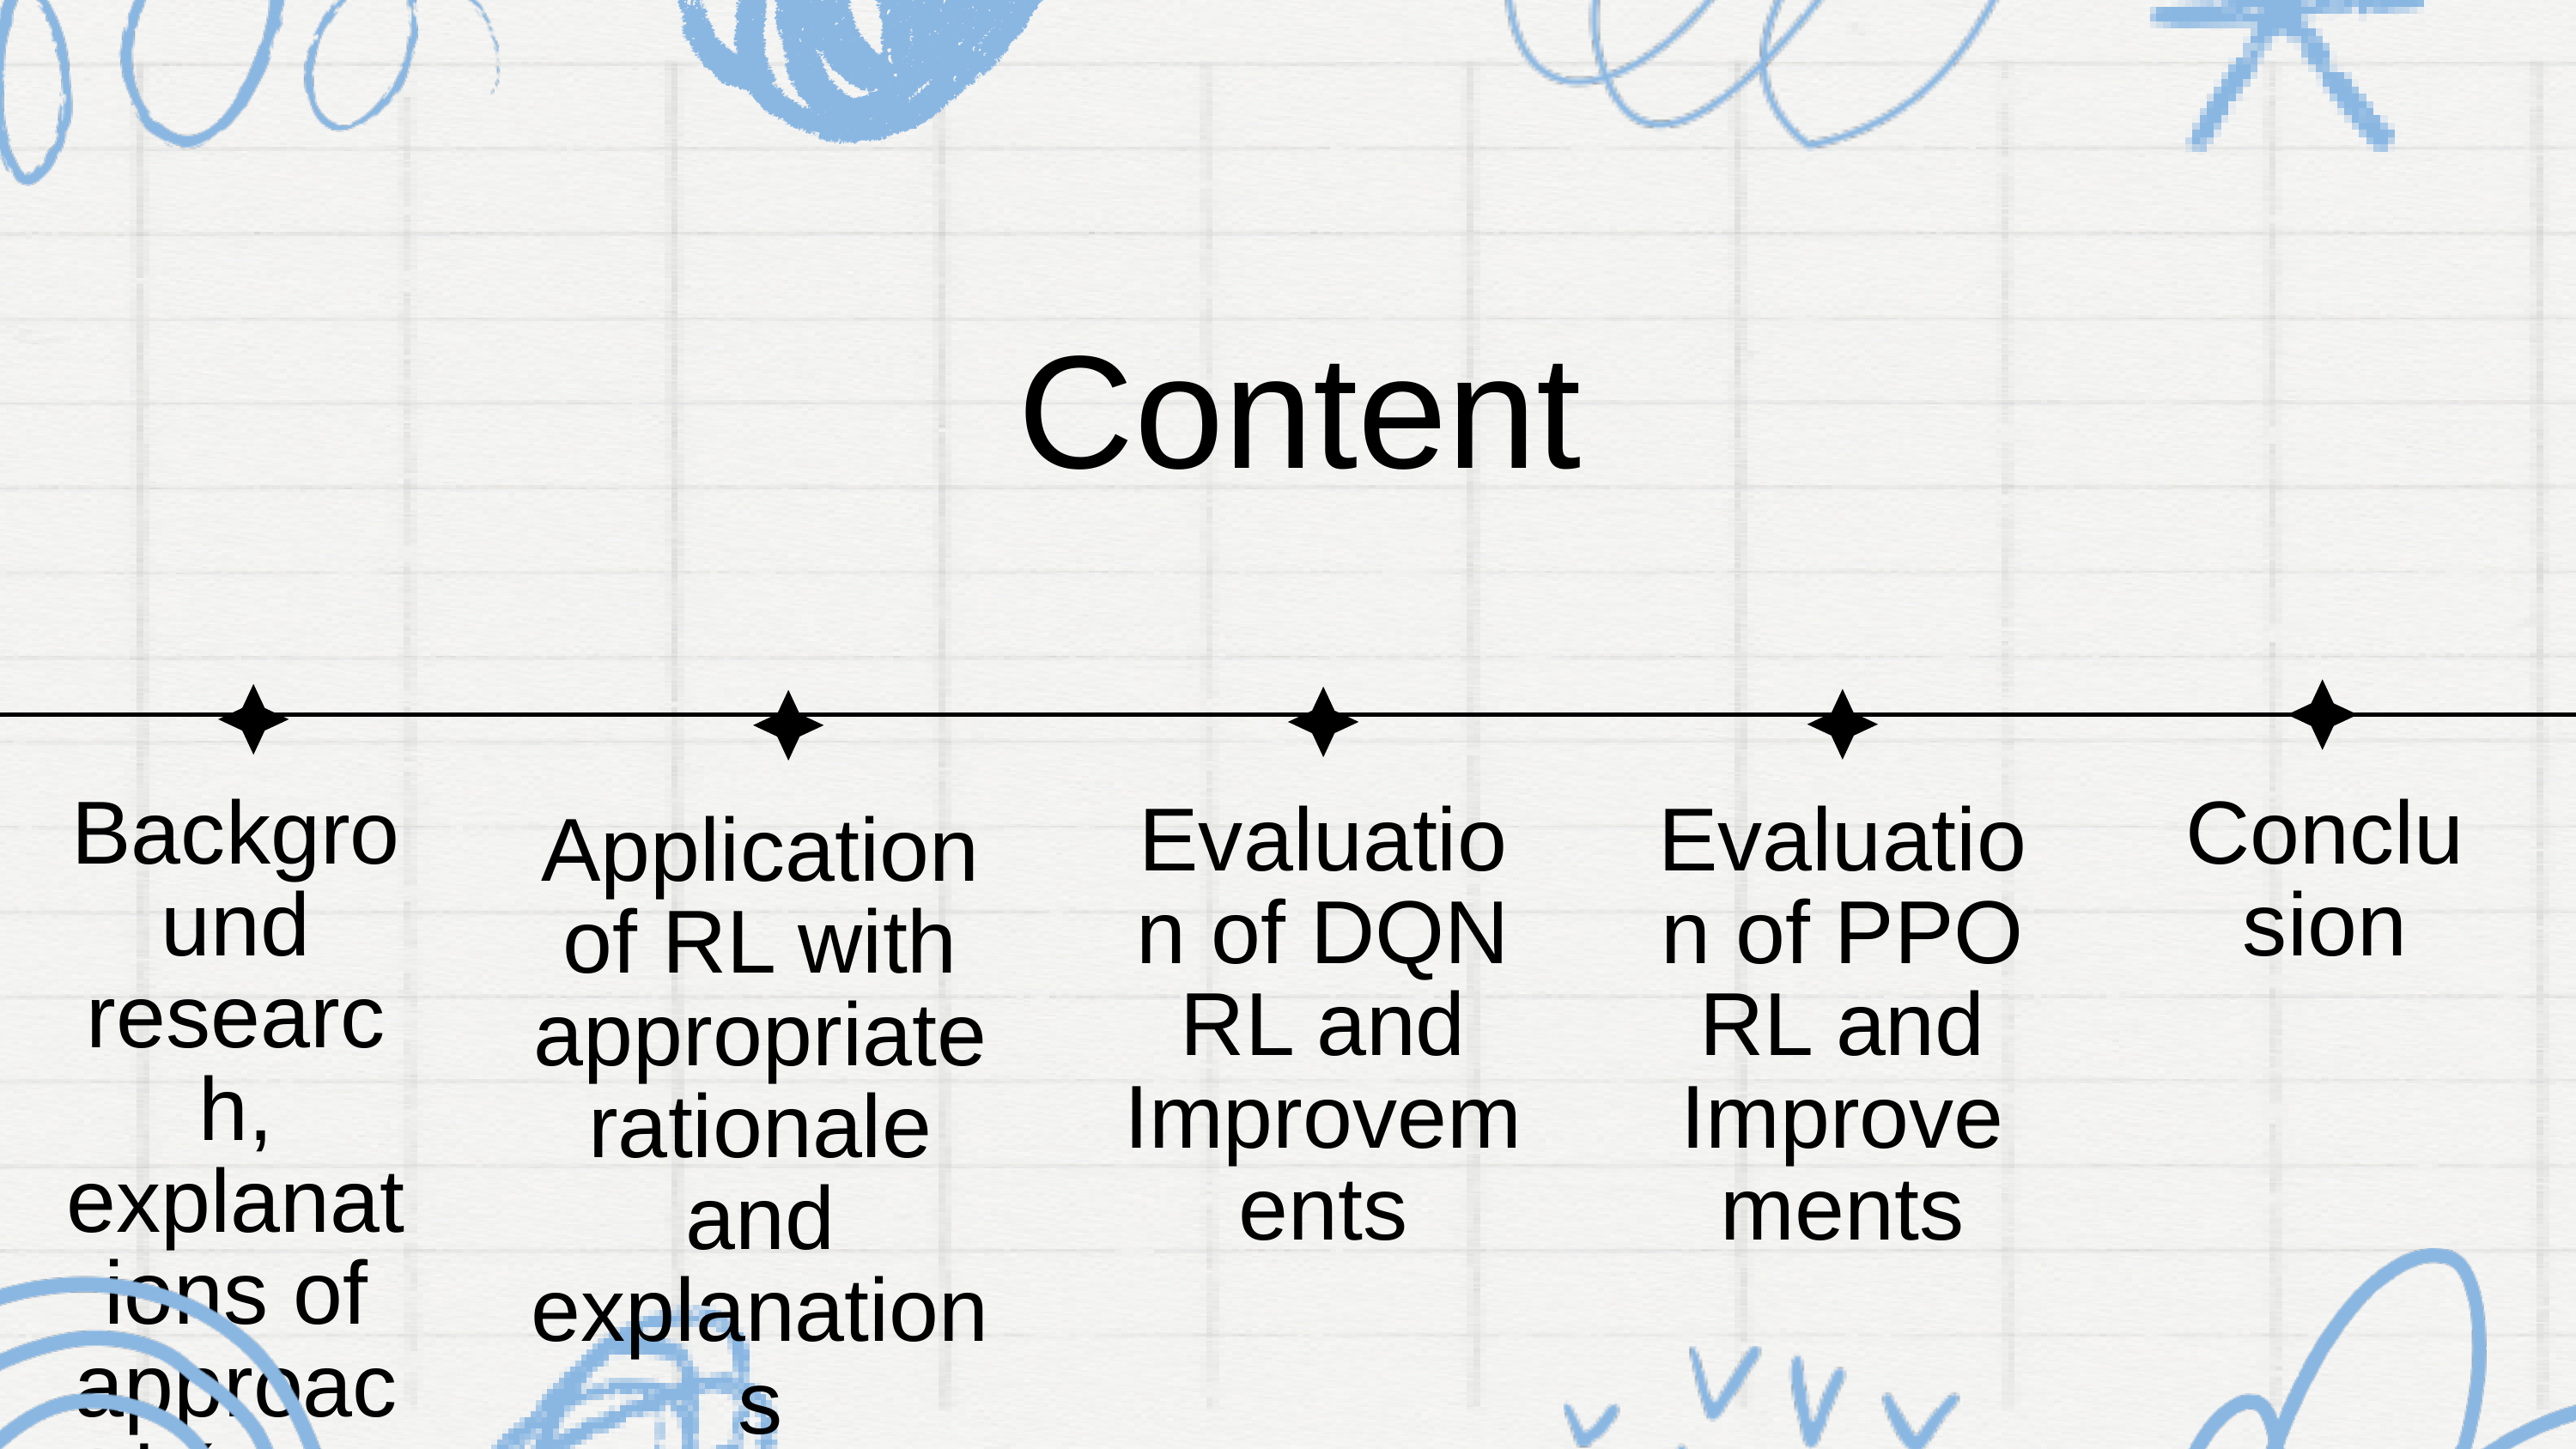

Content

Background research, explanations of approach(es) taken
Conclusion
Evaluation of DQN RL and Improvements
Evaluation of PPO RL and Improvements
Application of RL with appropriate rationale and explanations